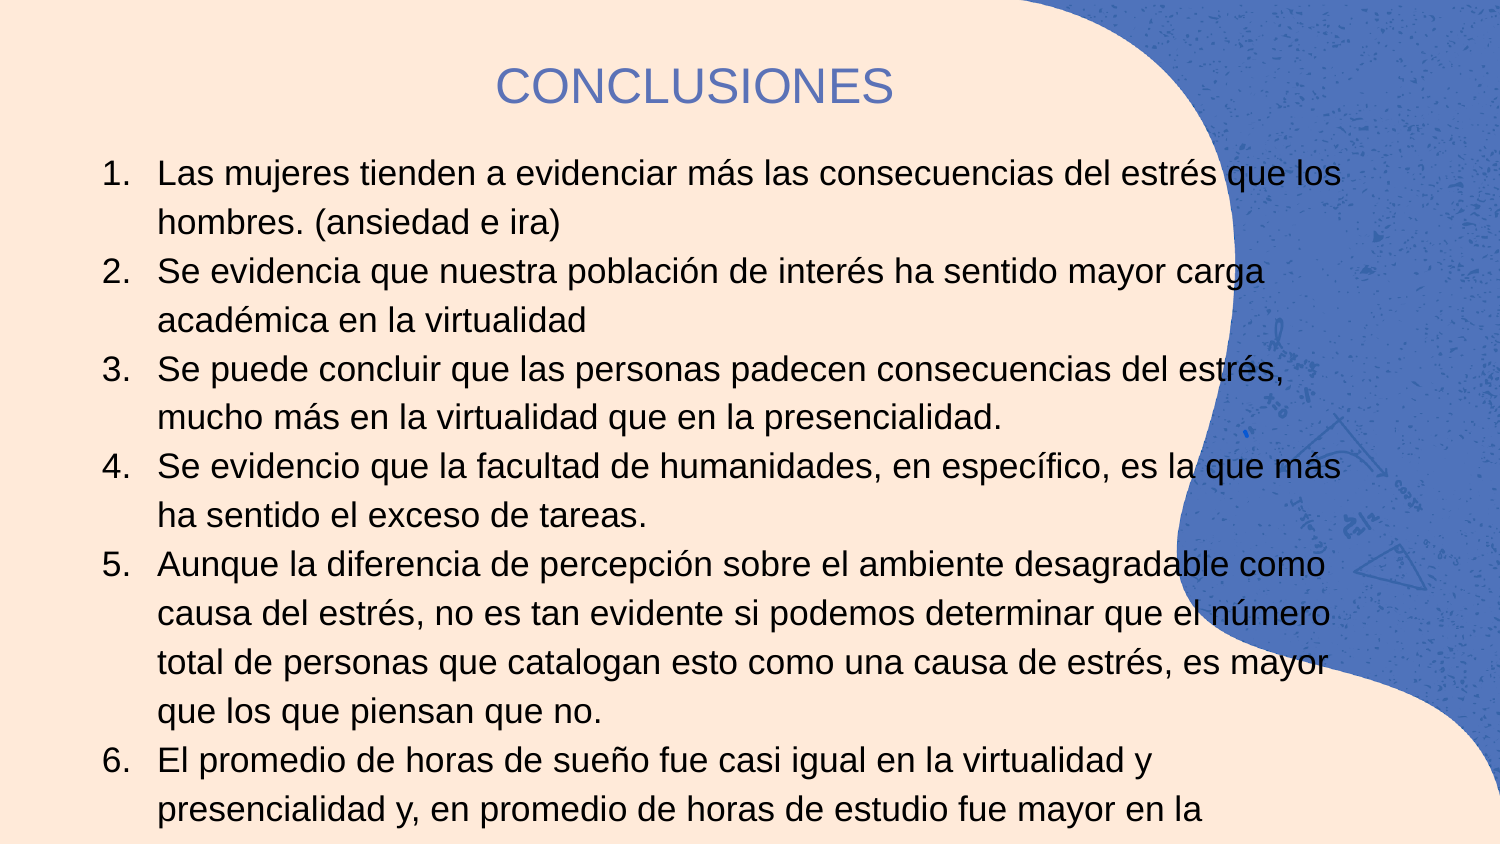

# CONCLUSIONES
Las mujeres tienden a evidenciar más las consecuencias del estrés que los hombres. (ansiedad e ira)
Se evidencia que nuestra población de interés ha sentido mayor carga académica en la virtualidad
Se puede concluir que las personas padecen consecuencias del estrés, mucho más en la virtualidad que en la presencialidad.
Se evidencio que la facultad de humanidades, en específico, es la que más ha sentido el exceso de tareas.
Aunque la diferencia de percepción sobre el ambiente desagradable como causa del estrés, no es tan evidente si podemos determinar que el número total de personas que catalogan esto como una causa de estrés, es mayor que los que piensan que no.
El promedio de horas de sueño fue casi igual en la virtualidad y presencialidad y, en promedio de horas de estudio fue mayor en la virtualidad.